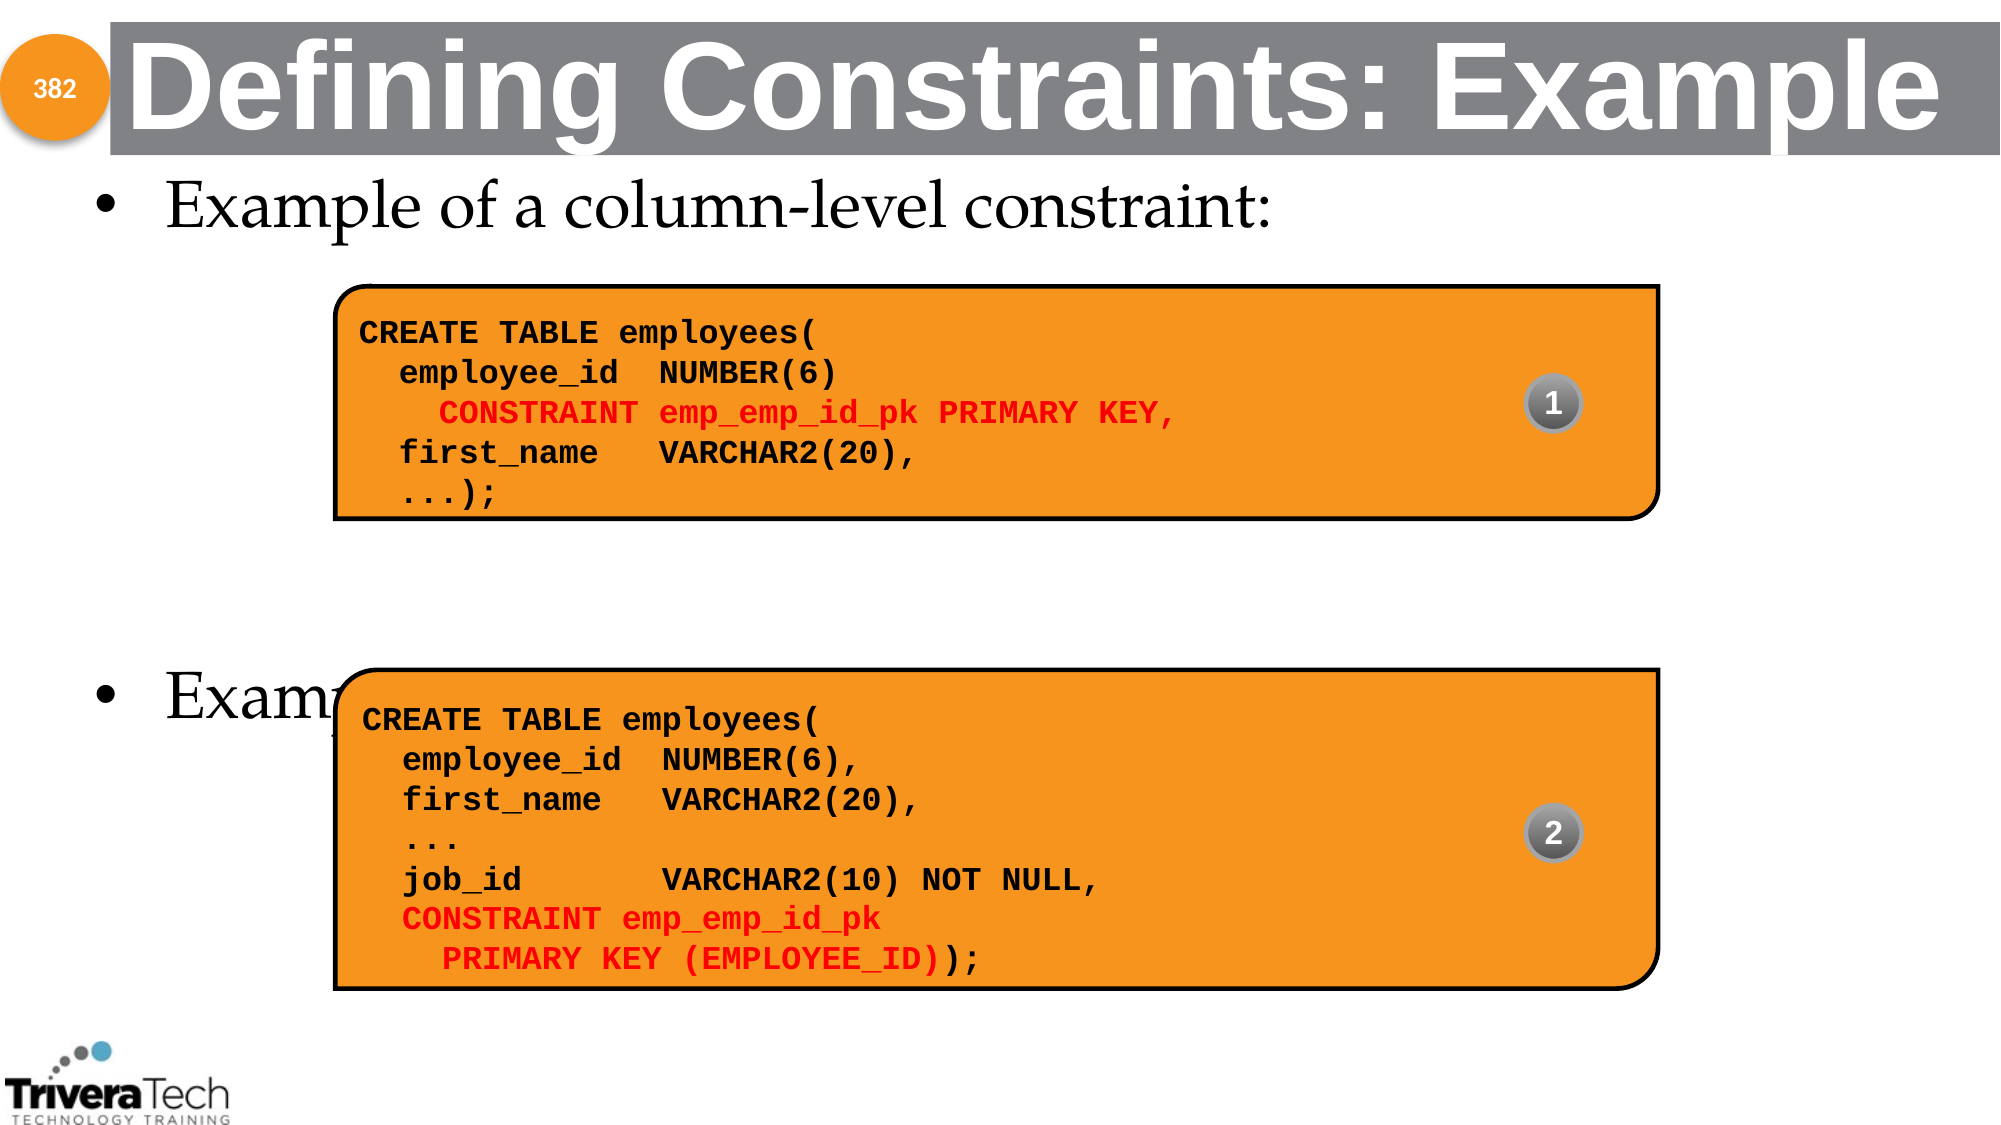

# Defining Constraints: Example
382
Example of a column-level constraint:

Example of a table-level constraint:

CREATE TABLE employees(
  employee_id  NUMBER(6)
    CONSTRAINT emp_emp_id_pk PRIMARY KEY,
  first_name   VARCHAR2(20),
  ...);
1
CREATE TABLE employees(
  employee_id  NUMBER(6),
  first_name   VARCHAR2(20),
  ...
  job_id       VARCHAR2(10) NOT NULL,
  CONSTRAINT emp_emp_id_pk
    PRIMARY KEY (EMPLOYEE_ID));
2